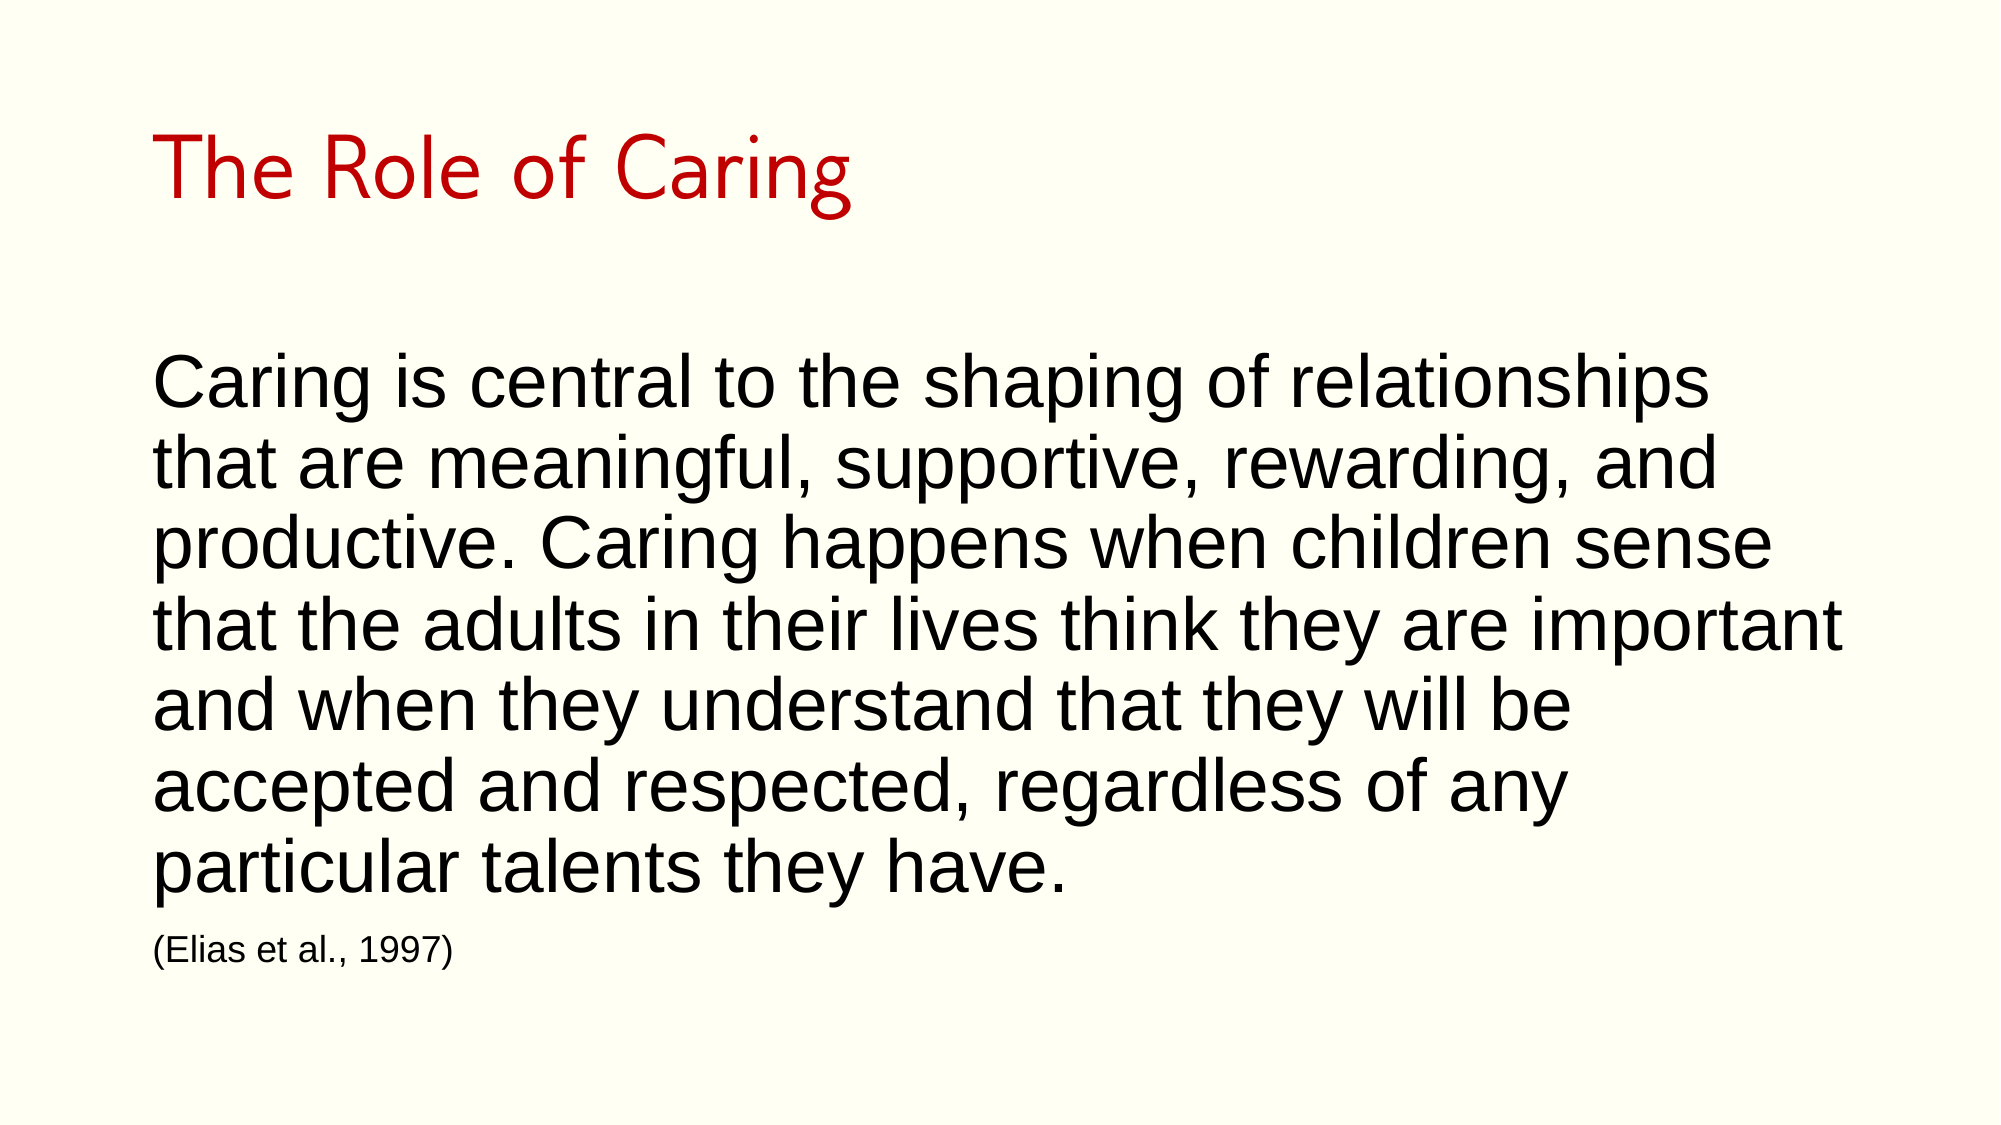

# The Role of Caring
Caring is central to the shaping of relationships that are meaningful, supportive, rewarding, and productive. Caring happens when children sense that the adults in their lives think they are important and when they understand that they will be accepted and respected, regardless of any particular talents they have.
(Elias et al., 1997)